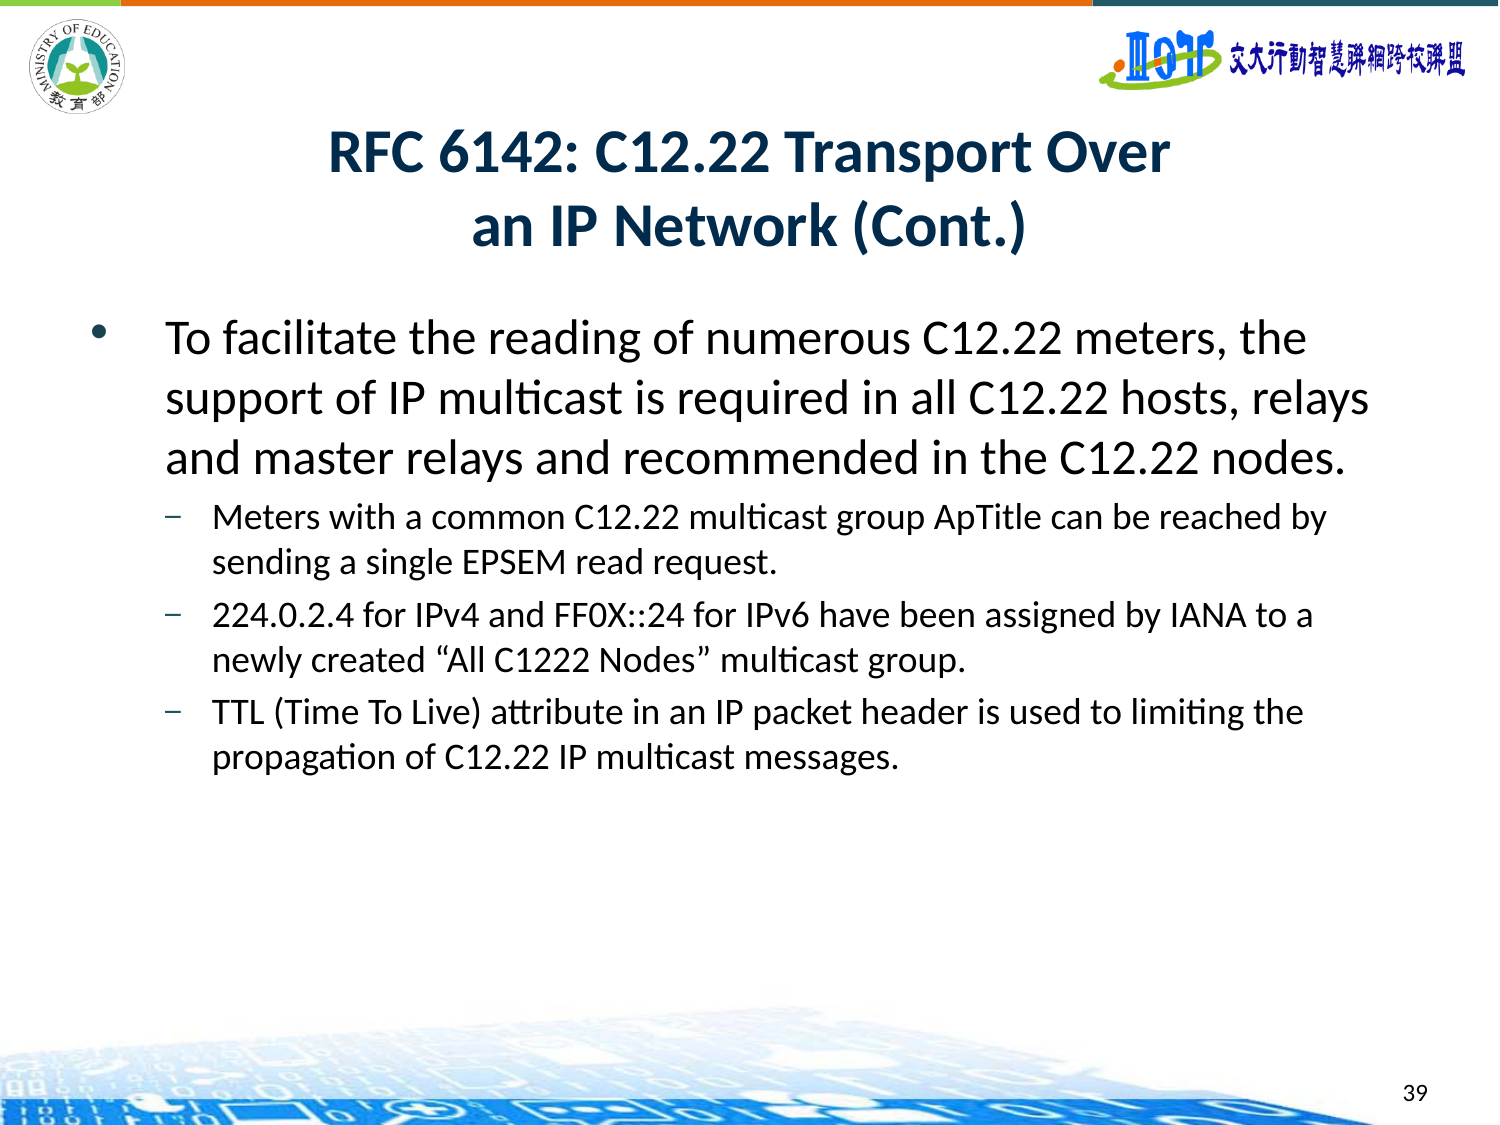

# RFC 6142: C12.22 Transport Over an IP Network (Cont.)
To facilitate the reading of numerous C12.22 meters, the support of IP multicast is required in all C12.22 hosts, relays and master relays and recommended in the C12.22 nodes.
Meters with a common C12.22 multicast group ApTitle can be reached by sending a single EPSEM read request.
224.0.2.4 for IPv4 and FF0X::24 for IPv6 have been assigned by IANA to a newly created “All C1222 Nodes” multicast group.
TTL (Time To Live) attribute in an IP packet header is used to limiting the propagation of C12.22 IP multicast messages.

39